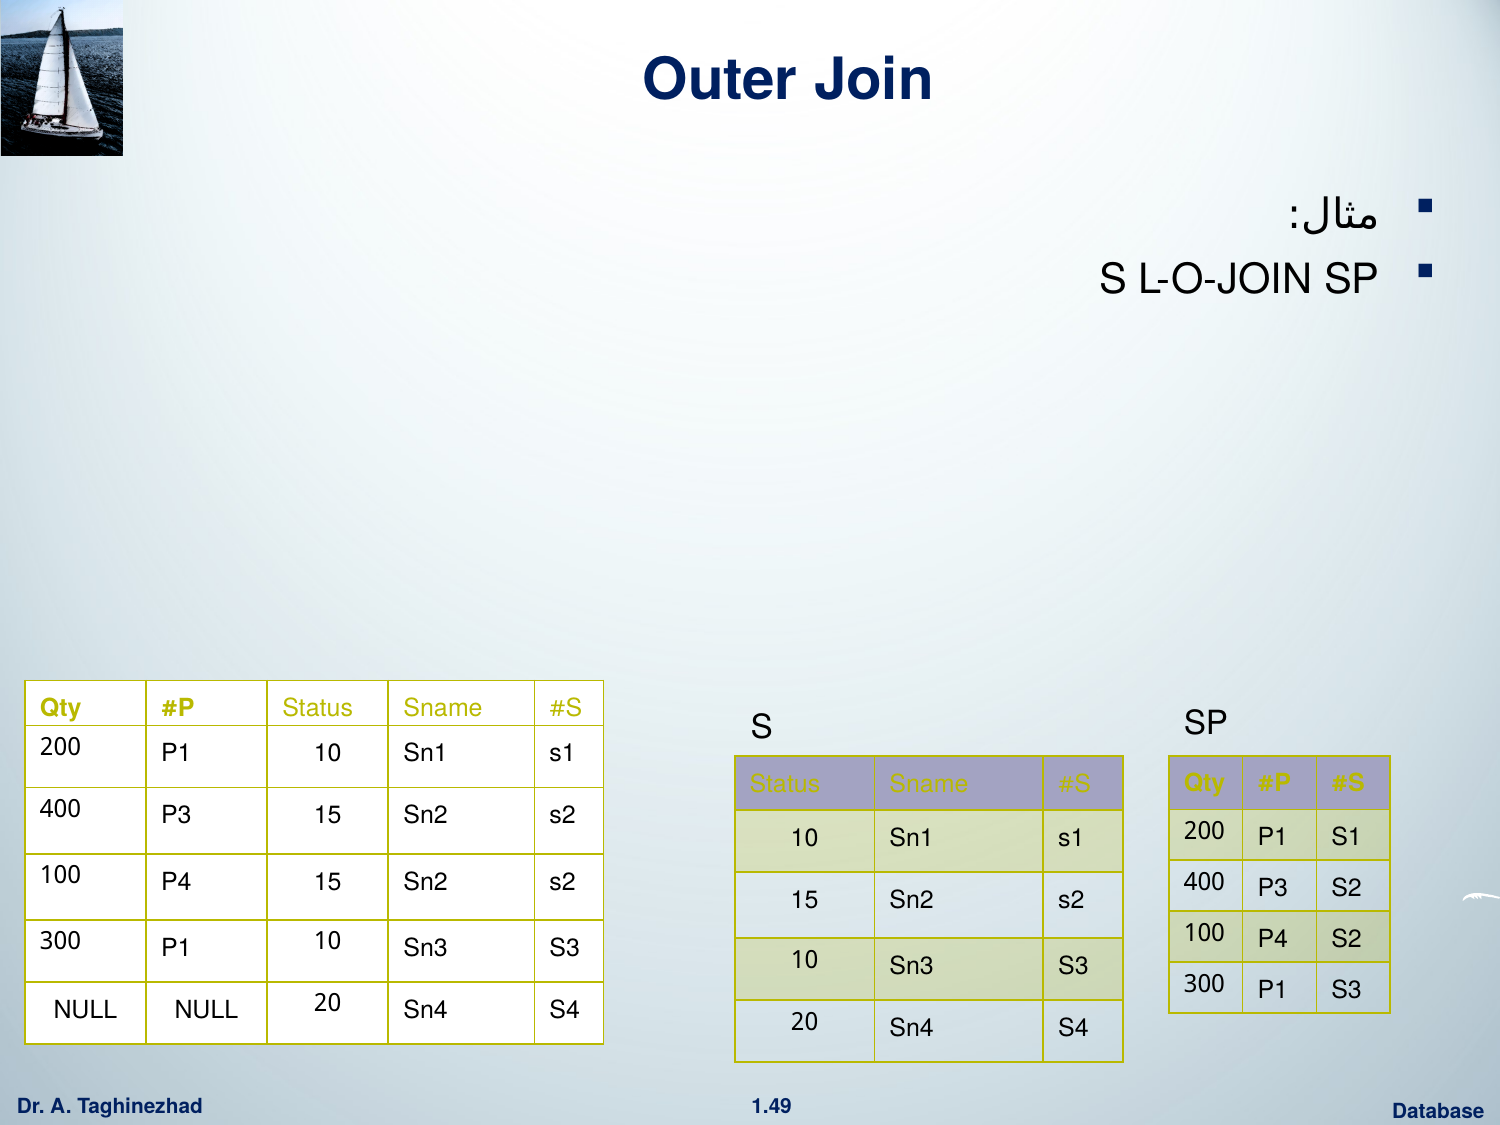

# Outer Join
مثال:
S L-O-JOIN SP
| Qty | P# | Status | Sname | S# |
| --- | --- | --- | --- | --- |
| 200 | P1 | 10 | Sn1 | s1 |
| 400 | P3 | 15 | Sn2 | s2 |
| 100 | P4 | 15 | Sn2 | s2 |
| 300 | P1 | 10 | Sn3 | S3 |
| NULL | NULL | 20 | Sn4 | S4 |
SP
S
| Status | Sname | S# |
| --- | --- | --- |
| 10 | Sn1 | s1 |
| 15 | Sn2 | s2 |
| 10 | Sn3 | S3 |
| 20 | Sn4 | S4 |
| Qty | P# | S# |
| --- | --- | --- |
| 200 | P1 | S1 |
| 400 | P3 | S2 |
| 100 | P4 | S2 |
| 300 | P1 | S3 |